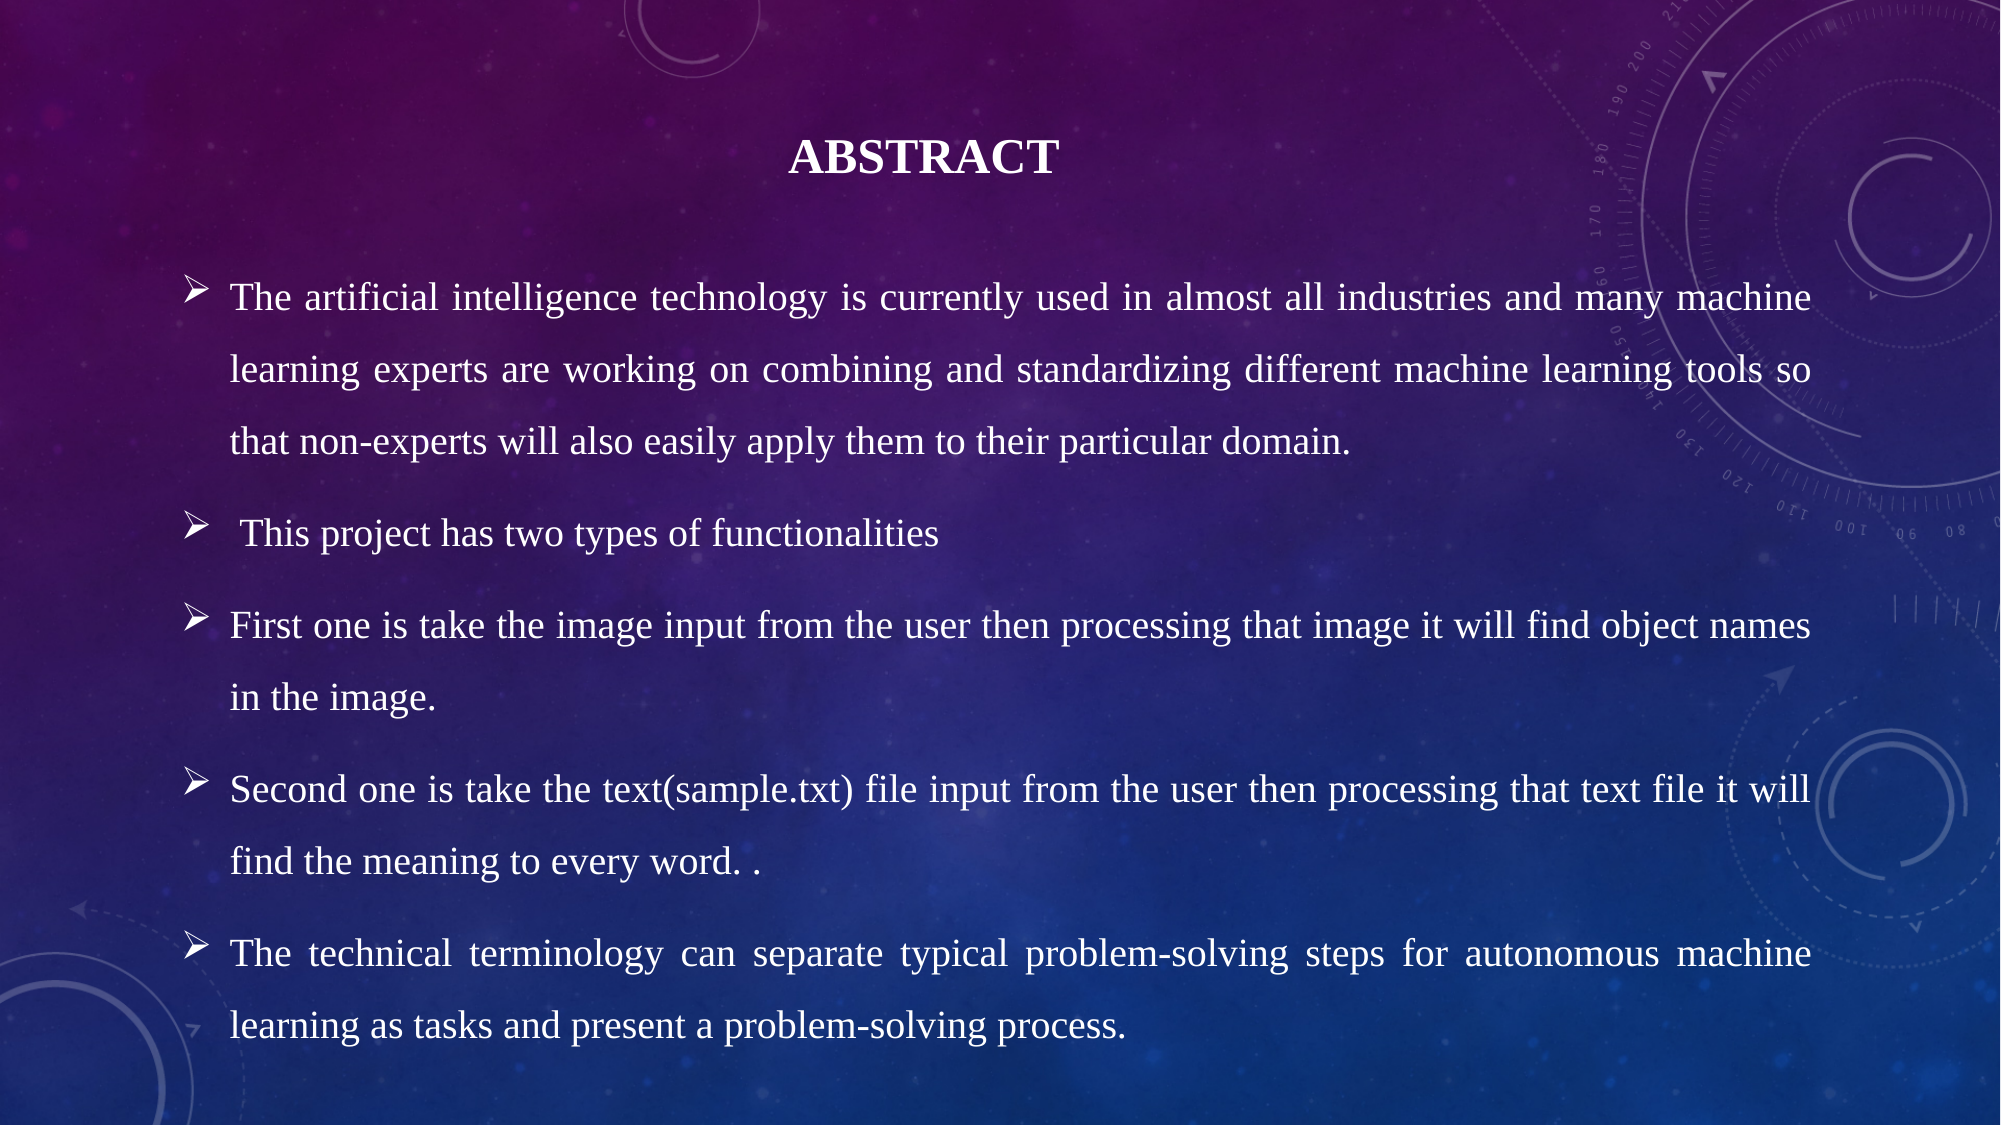

# Abstract
The artificial intelligence technology is currently used in almost all industries and many machine learning experts are working on combining and standardizing different machine learning tools so that non-experts will also easily apply them to their particular domain.
 This project has two types of functionalities
First one is take the image input from the user then processing that image it will find object names in the image.
Second one is take the text(sample.txt) file input from the user then processing that text file it will find the meaning to every word. .
The technical terminology can separate typical problem-solving steps for autonomous machine learning as tasks and present a problem-solving process.